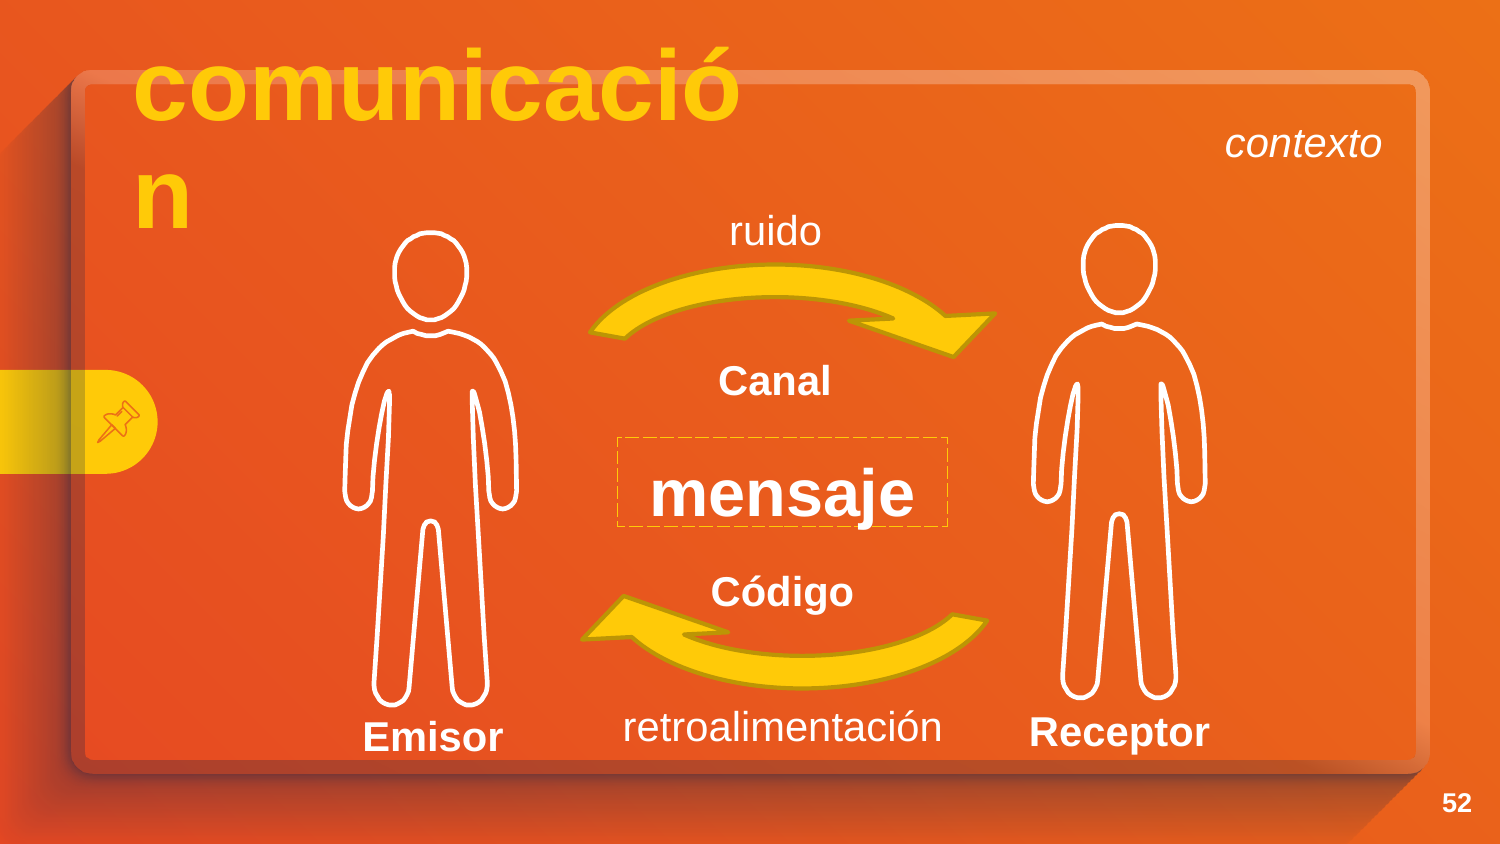

comunicación
contexto
ruido

Canal

mensaje
Código
retroalimentación
Receptor
Emisor
52